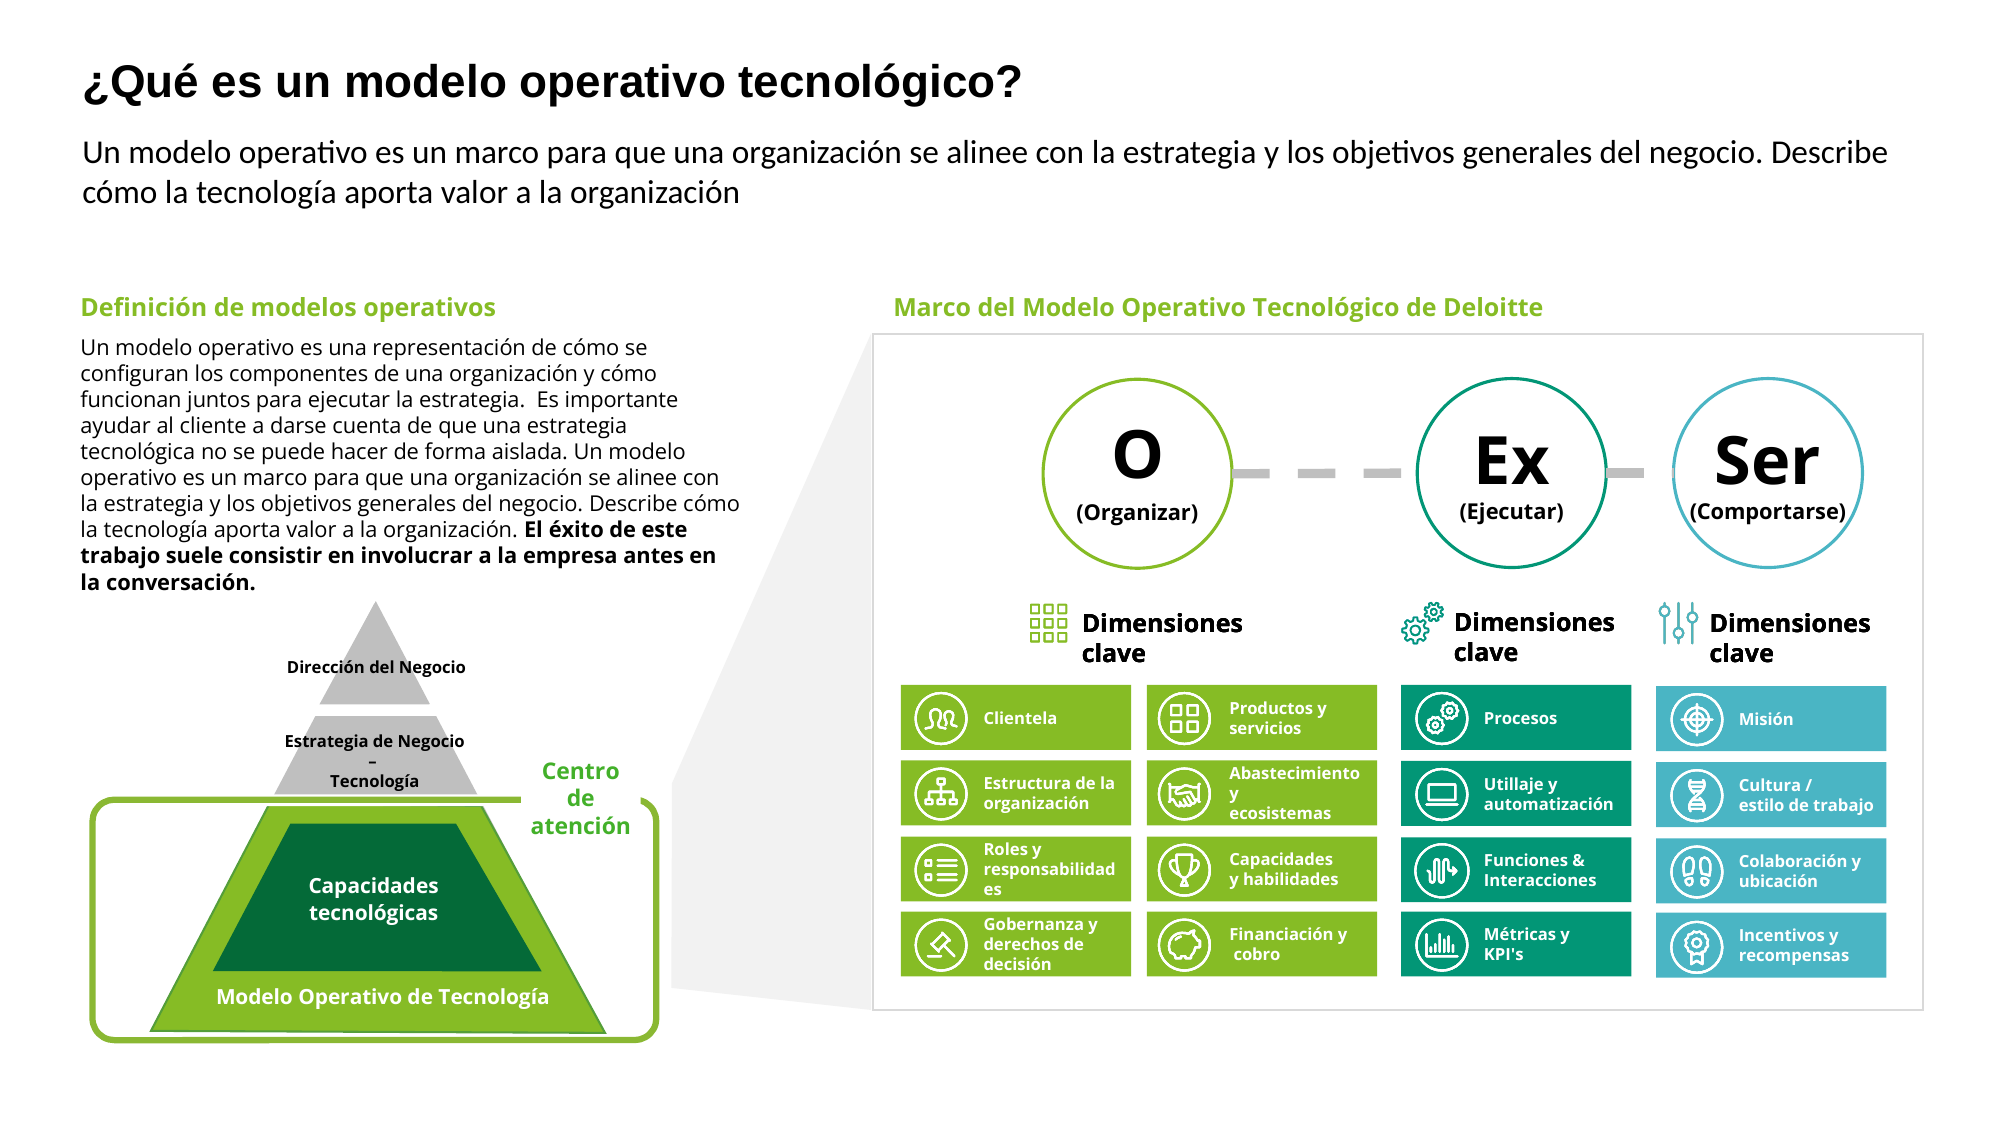

# ¿Qué es un modelo operativo tecnológico?
Un modelo operativo es un marco para que una organización se alinee con la estrategia y los objetivos generales del negocio. Describe cómo la tecnología aporta valor a la organización
Marco del Modelo Operativo Tecnológico de Deloitte
Definición de modelos operativos
Un modelo operativo es una representación de cómo se configuran los componentes de una organización y cómo funcionan juntos para ejecutar la estrategia.  Es importante ayudar al cliente a darse cuenta de que una estrategia tecnológica no se puede hacer de forma aislada. Un modelo operativo es un marco para que una organización se alinee con la estrategia y los objetivos generales del negocio. Describe cómo la tecnología aporta valor a la organización. El éxito de este trabajo suele consistir en involucrar a la empresa antes en la conversación.

Ex
(Ejecutar)
Ser
(Comportarse)
O
(Organizar)

Dirección del Negocio

Estrategia de Negocio –
Tecnología

Capacidades tecnológicas
Modelo Operativo de Tecnología
Modelo de negocio

Personas, Procesos, Tecnología
Centro de atención

Dimensiones clave

Dimensiones clave

Dimensiones clave

Dimensiones clave

Dimensiones clave

Dimensiones clave

Dimensiones clave
Dimensiones clave
Dimensiones clave
Clientela
Productos y servicios
Procesos
Misión

Estructura de la organización
Abastecimiento y
ecosistemas
Utillaje y automatización
Cultura /
estilo de trabajo

Roles y responsabilidades
Capacidades
y habilidades
Funciones &
Interacciones
Colaboración y ubicación

Gobernanza y derechos de decisión
Financiación y
 cobro
Métricas y
KPI's
Incentivos y recompensas